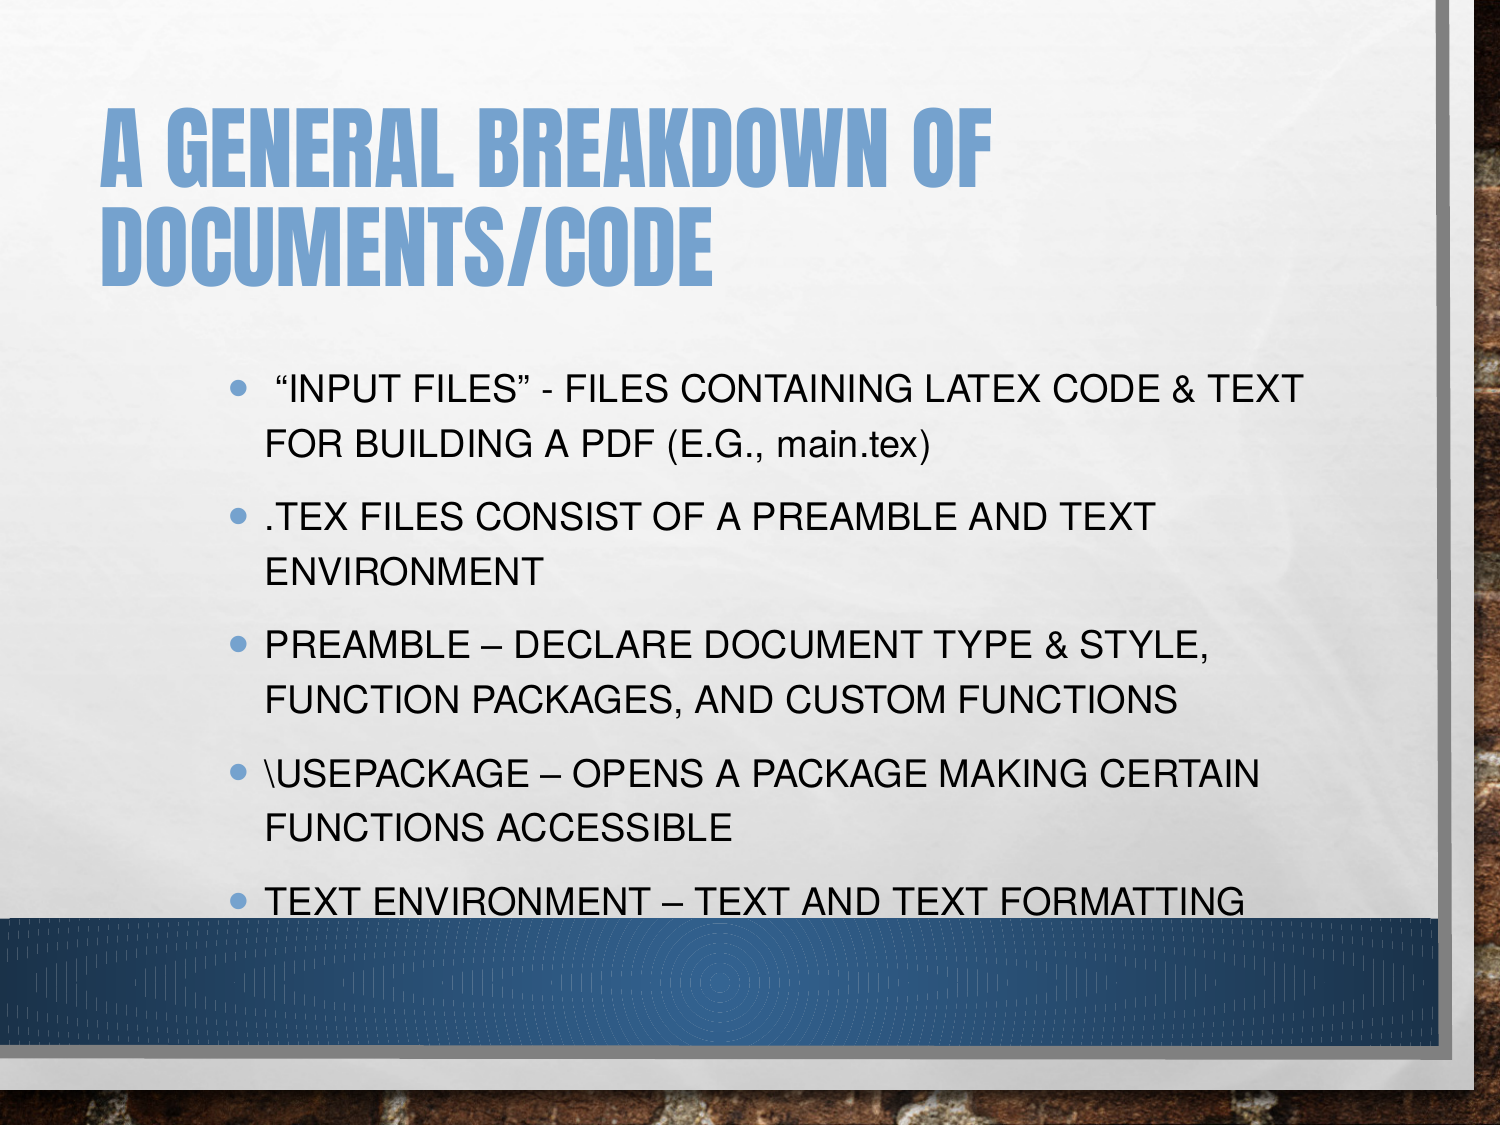

# A general breakdown of documents/code
 “Input files” - files containing LaTeX code & Text for building a PDF (e.g., main.tex)
.tex files consist of a preamble and text environment
Preamble – declare document type & style, function packages, and custom functions
\usepackage – opens a package making certain functions accessible
Text environment – Text and text formatting